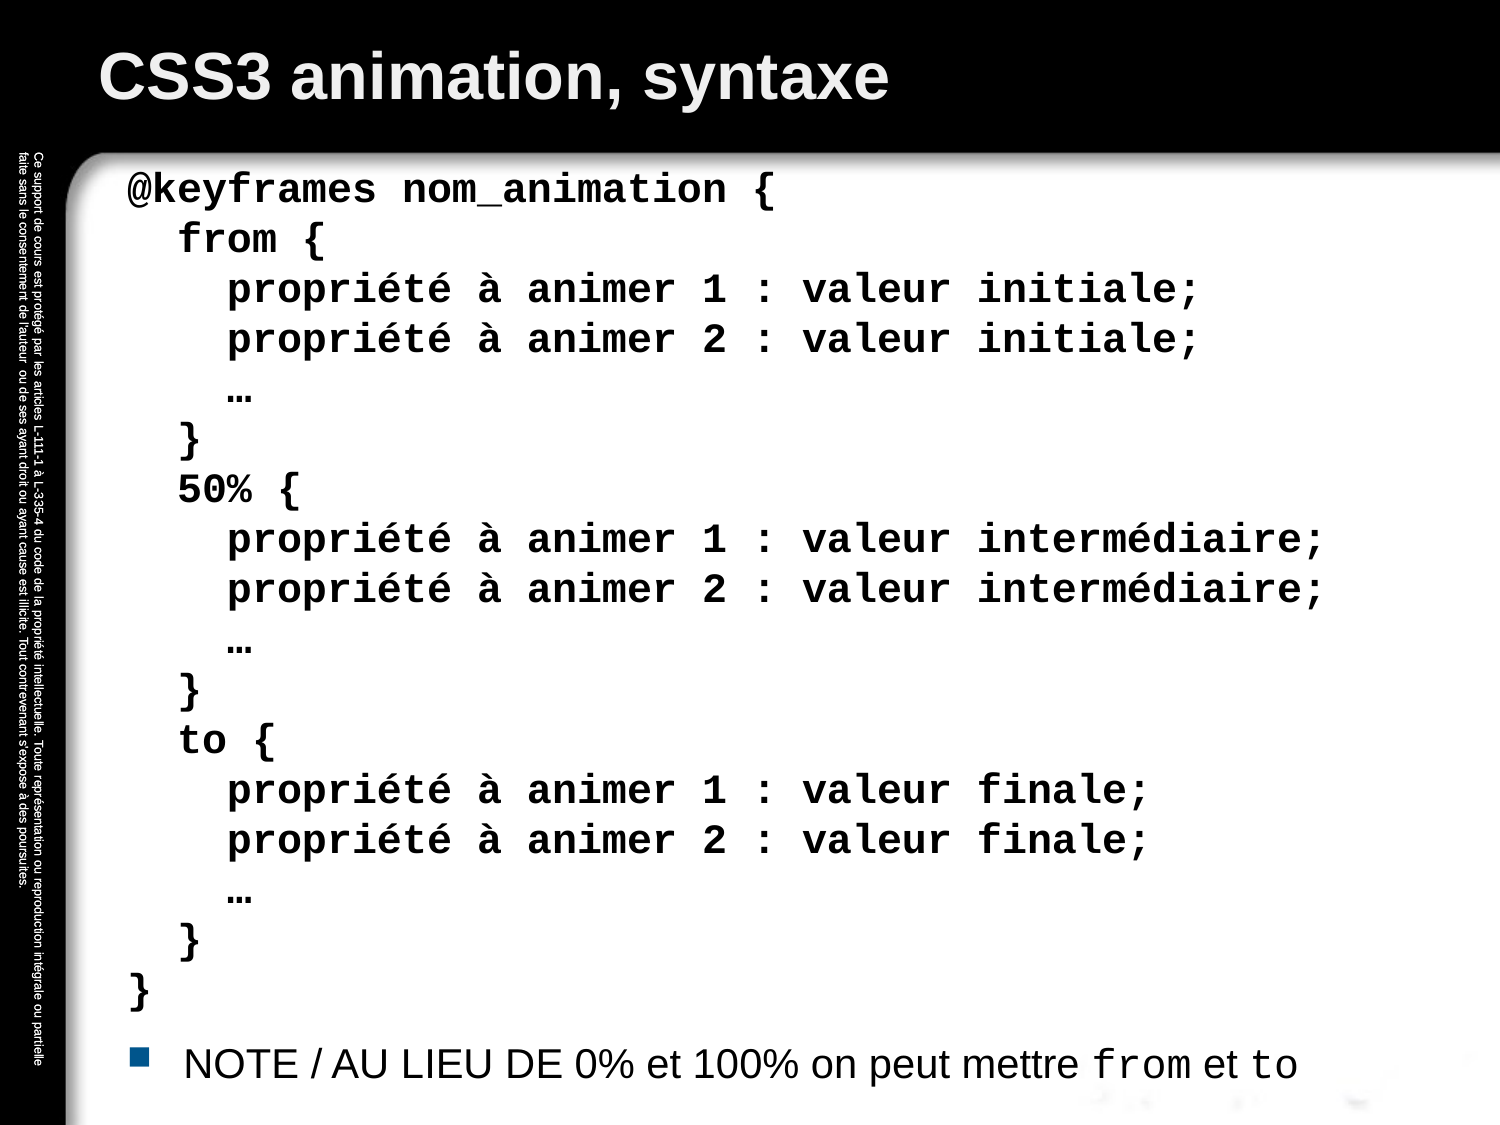

# CSS3 animation, syntaxe
@keyframes nom_animation {
  from {
    propriété à animer 1 : valeur initiale;
    propriété à animer 2 : valeur initiale;
    …
  }
  50% {
    propriété à animer 1 : valeur intermédiaire;
    propriété à animer 2 : valeur intermédiaire;
    …
  }
  to {
    propriété à animer 1 : valeur finale;
    propriété à animer 2 : valeur finale;
    …
  }
}
NOTE / AU LIEU DE 0% et 100% on peut mettre from et to